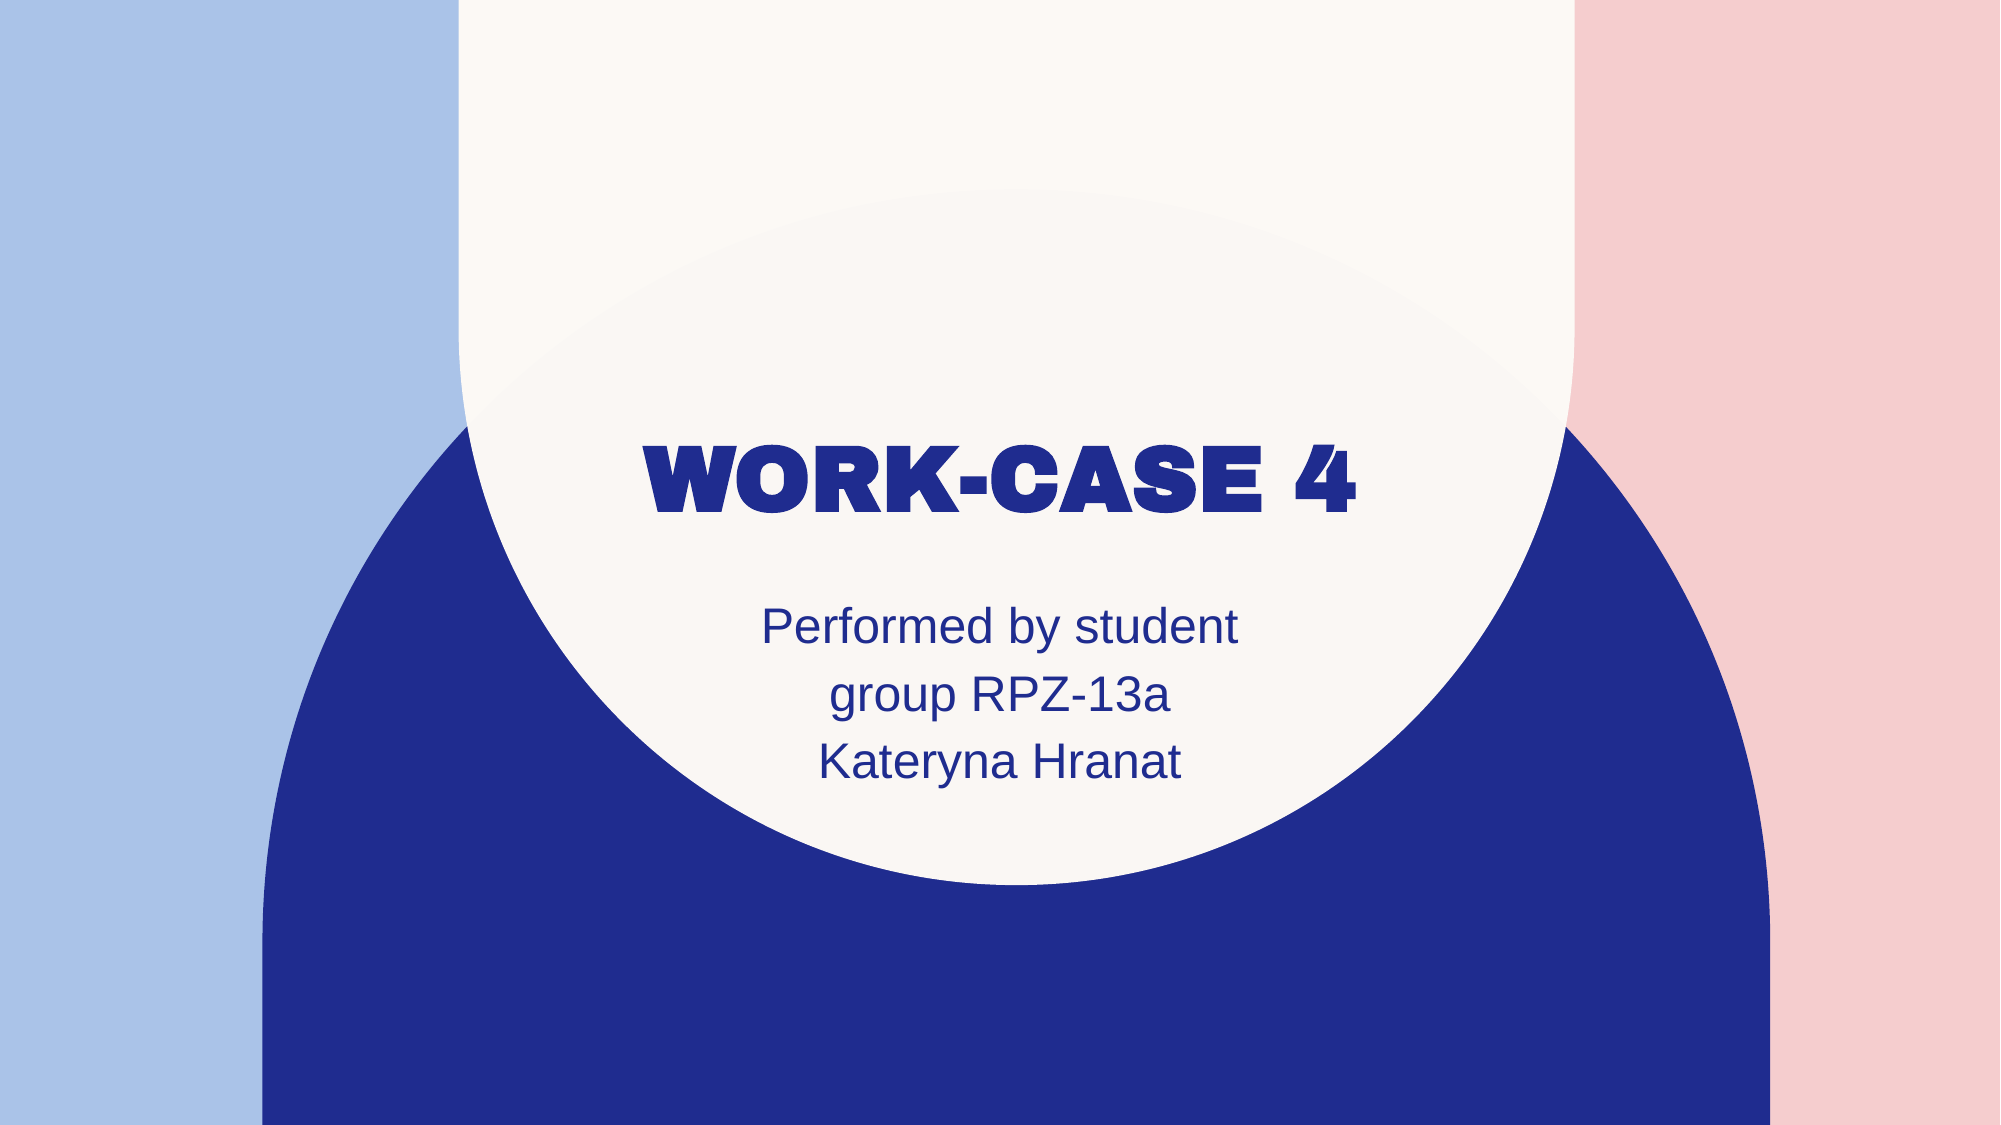

# Work-case 4

Performed by student
group RPZ-13a
Kateryna Hranat